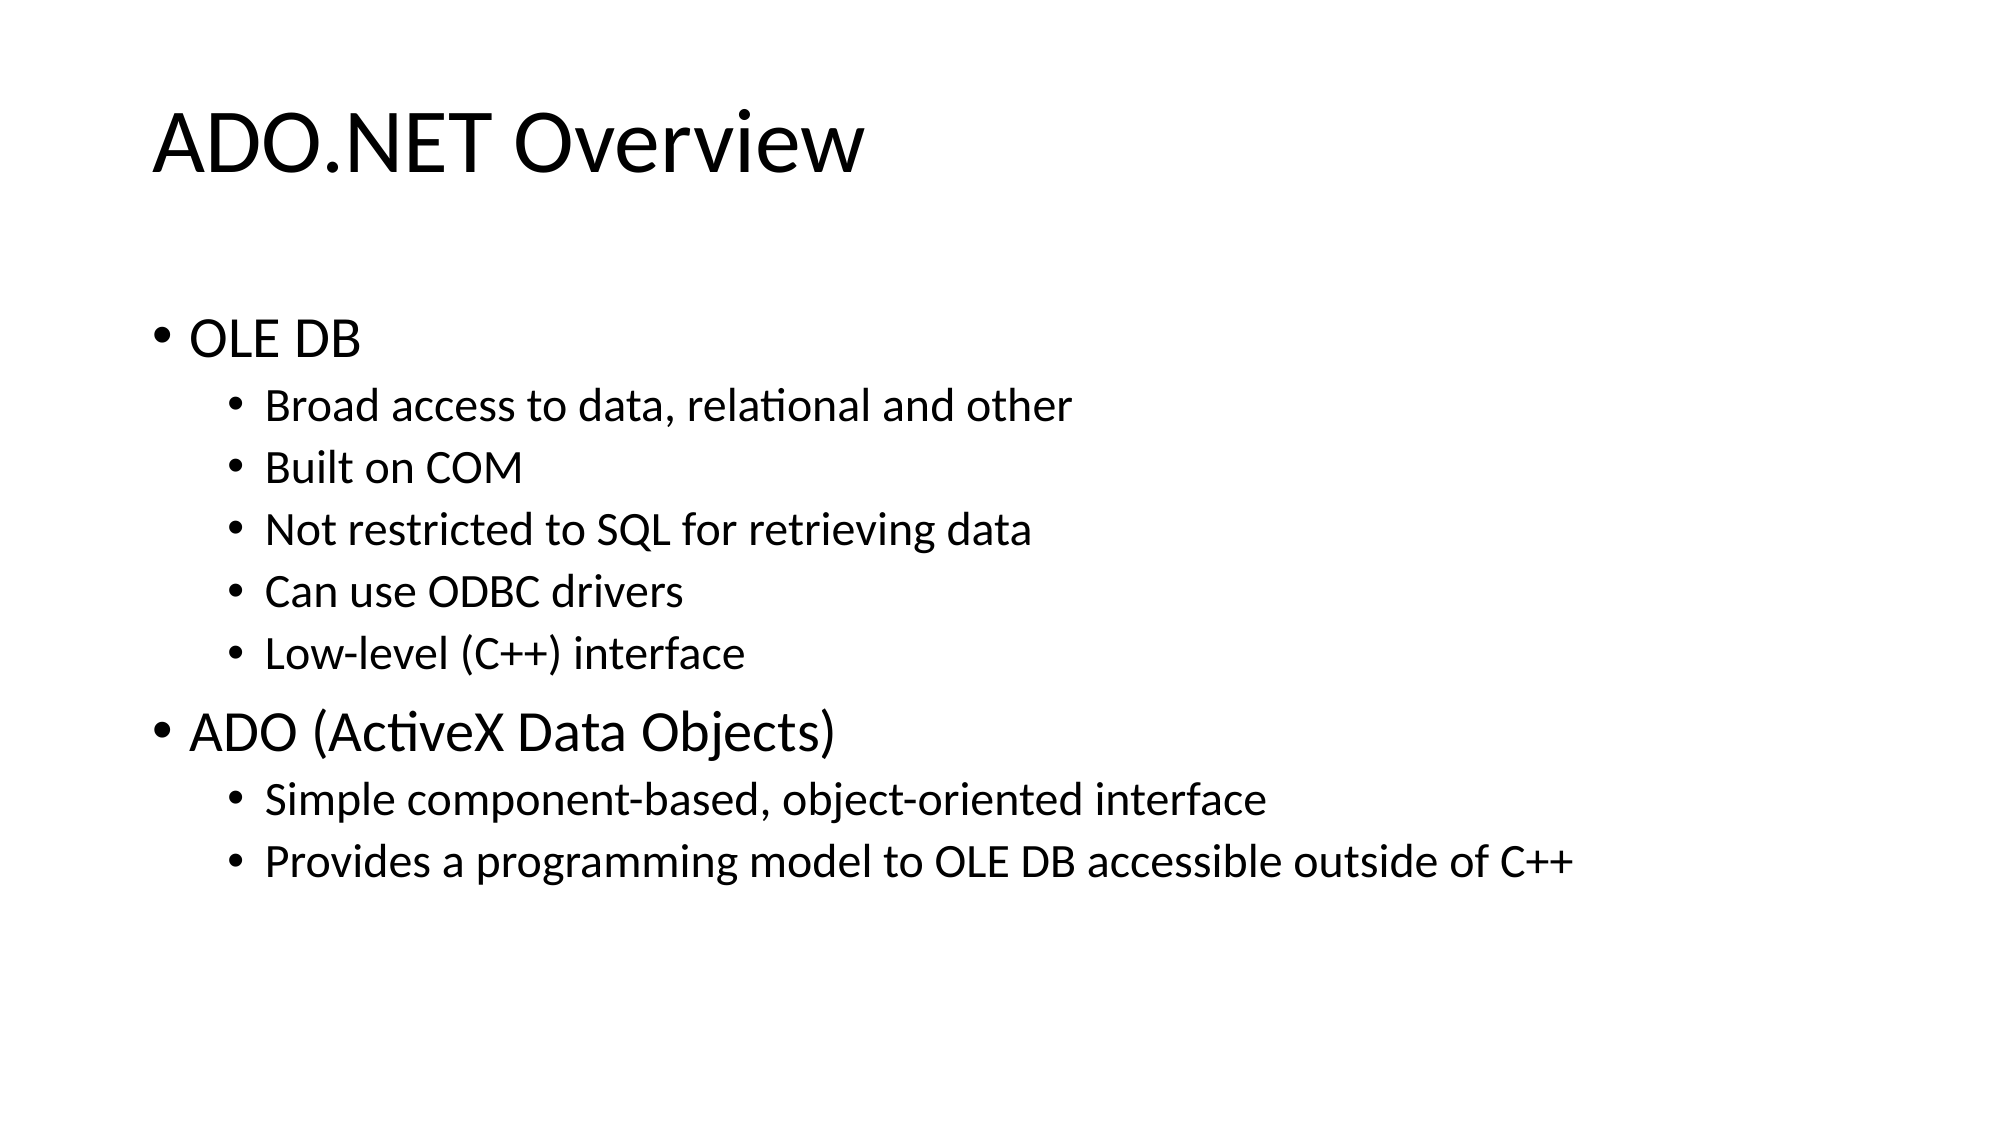

# ADO.NET Overview
OLE DB
Broad access to data, relational and other
Built on COM
Not restricted to SQL for retrieving data
Can use ODBC drivers
Low-level (C++) interface
ADO (ActiveX Data Objects)
Simple component-based, object-oriented interface
Provides a programming model to OLE DB accessible outside of C++